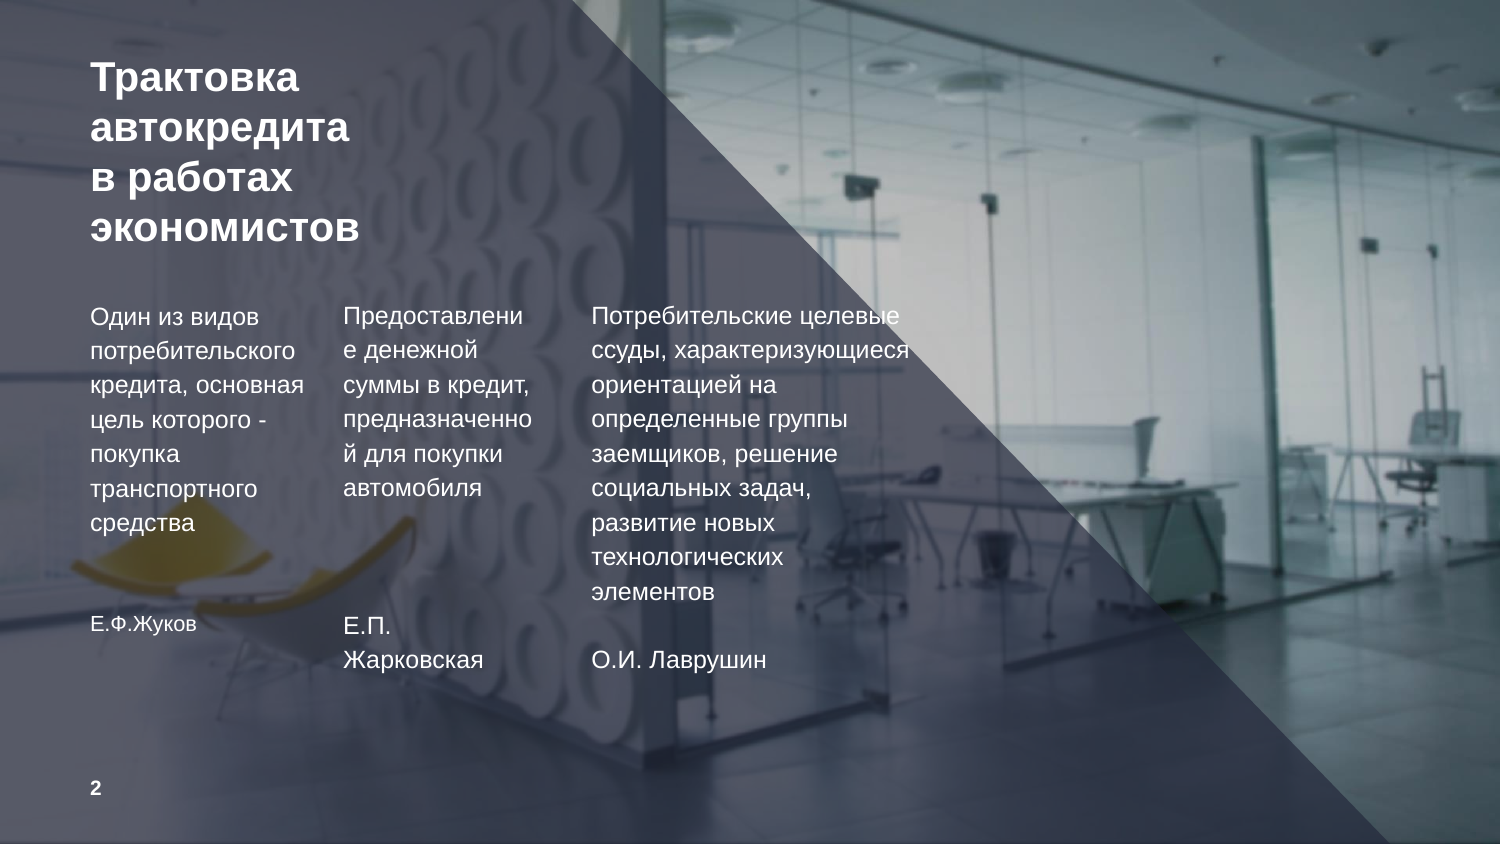

# Трактовка автокредита в работах экономистов
Предоставление денежной суммы в кредит, предназначенной для покупки автомобиля

Е.П. Жарковская
Потребительские целевые ссуды, характеризующиеся ориентацией на определенные группы заемщиков, решение социальных задач, развитие новых технологических элементов

О.И. Лаврушин
Один из видов потребительского кредита, основная цель которого - покупка транспортного средства

Е.Ф.Жуков
2